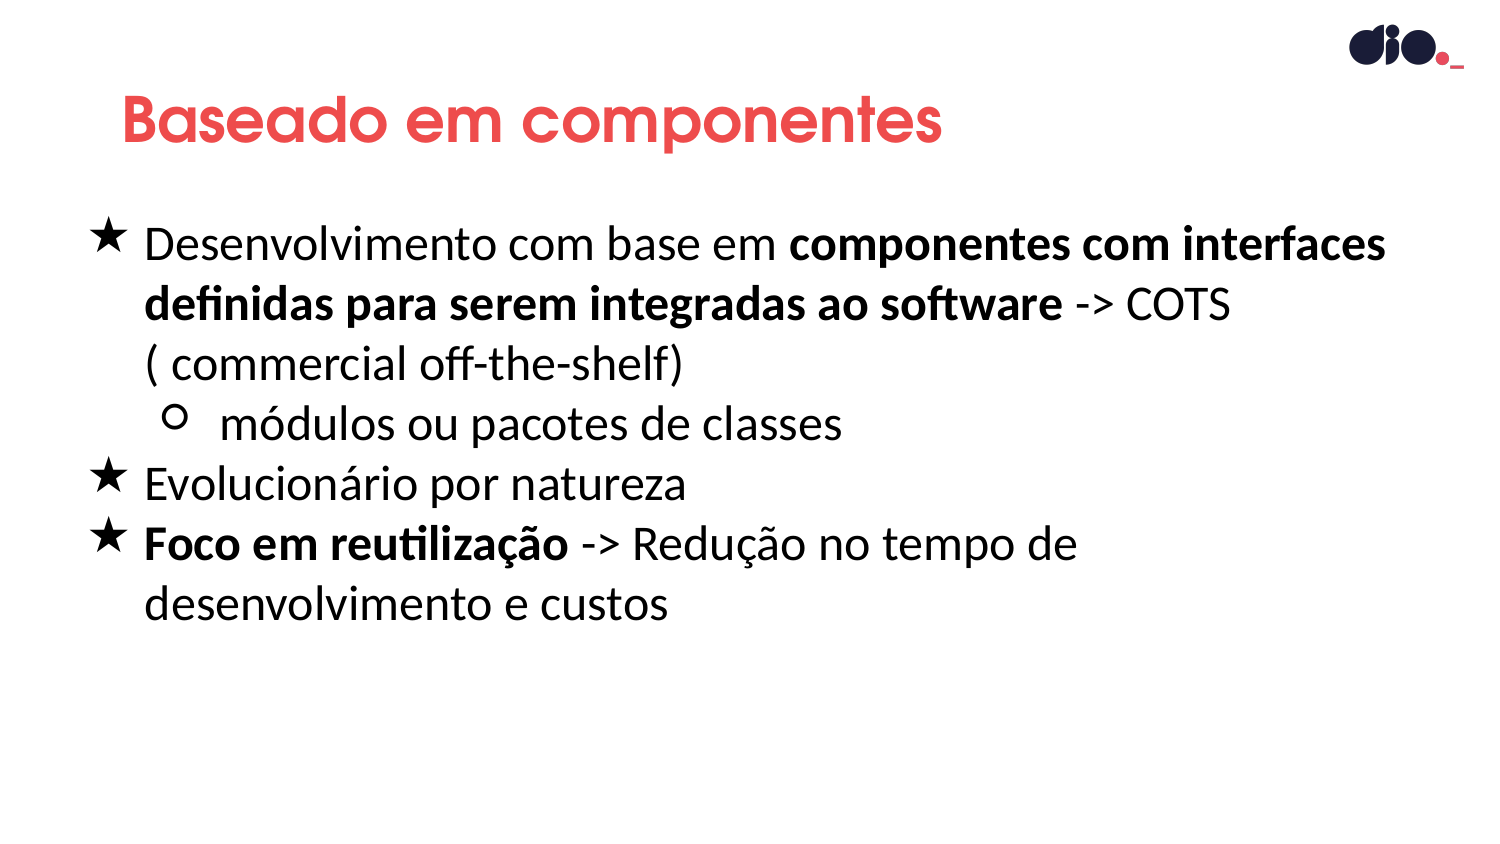

Baseado em componentes
Desenvolvimento com base em componentes com interfaces definidas para serem integradas ao software -> COTS ( commercial off-the-shelf)
módulos ou pacotes de classes
Evolucionário por natureza
Foco em reutilização -> Redução no tempo de desenvolvimento e custos